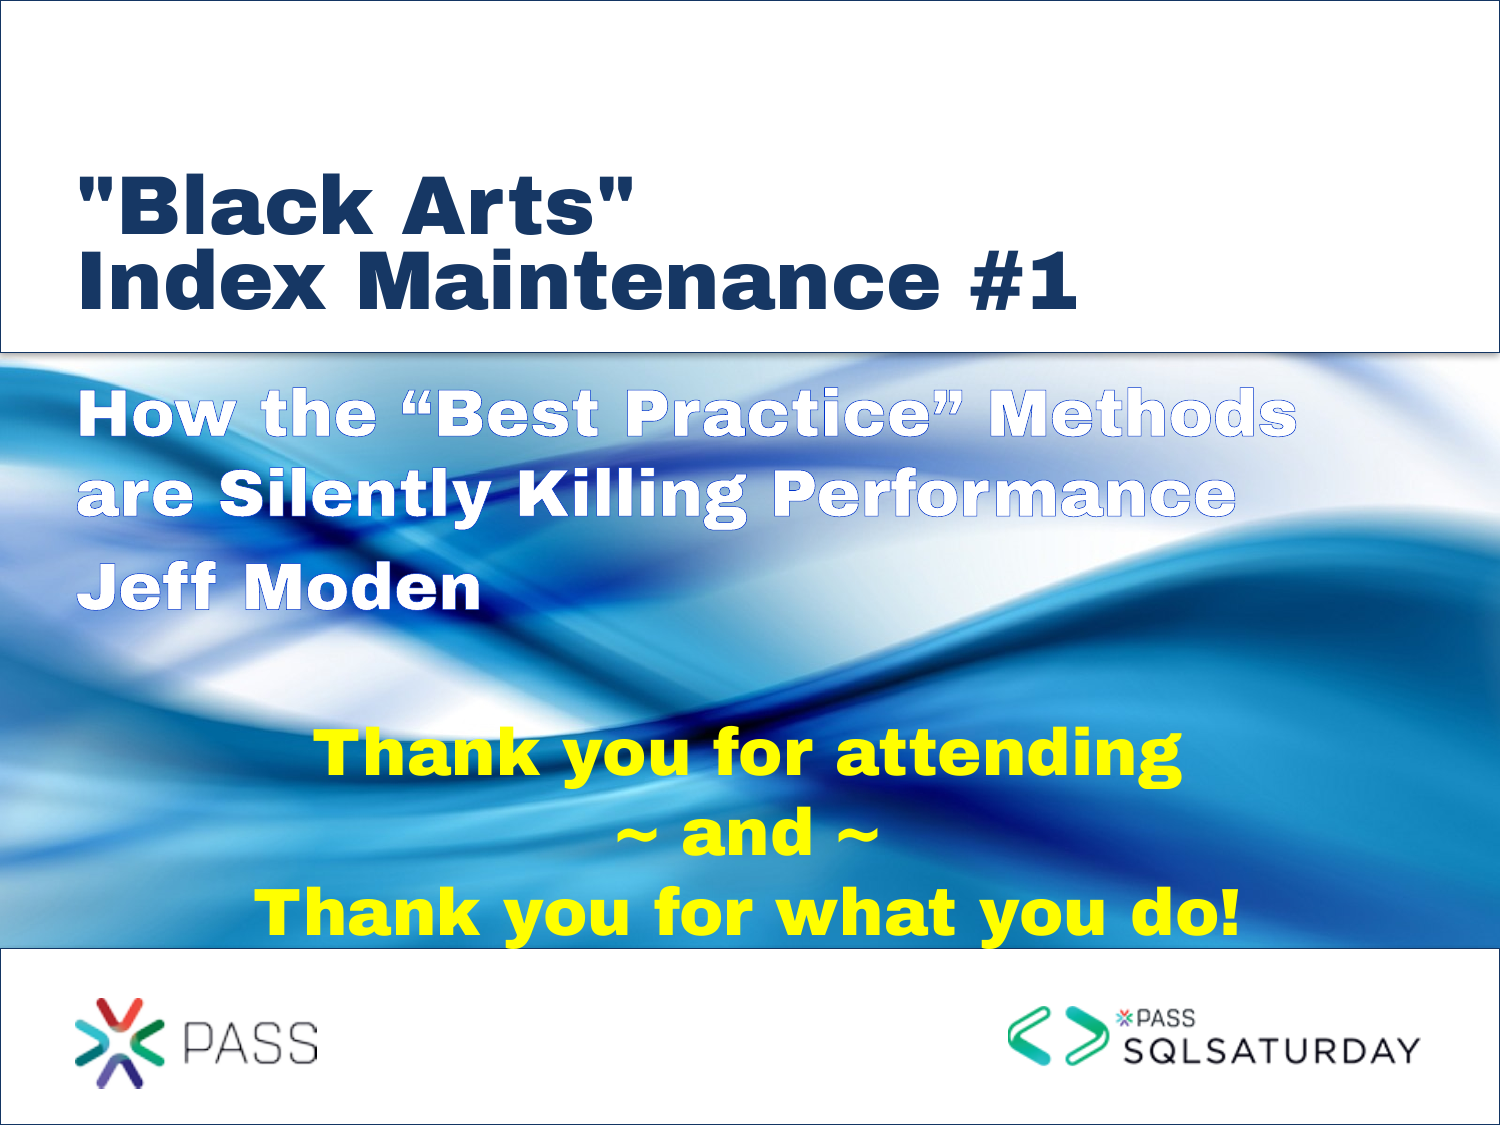

# "Black Arts" Index Maintenance #1
How the “Best Practice” Methods are Silently Killing Performance
Jeff Moden
Thank you for attending
~ and ~
Thank you for what you do!